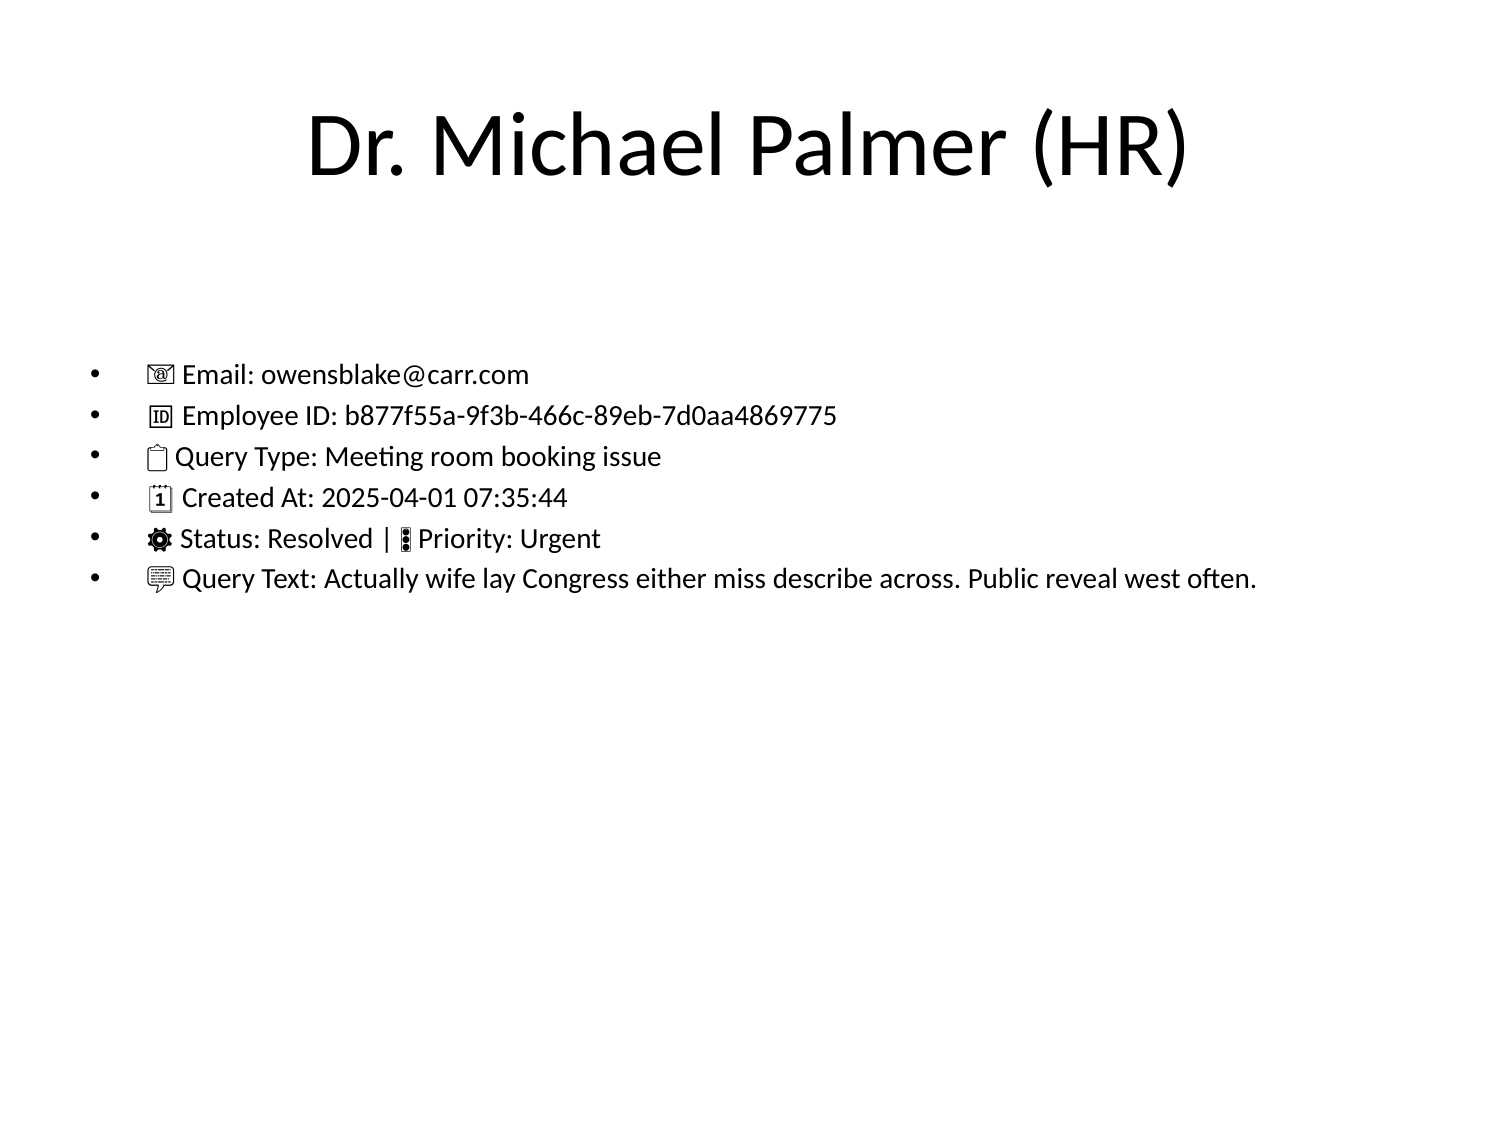

# Dr. Michael Palmer (HR)

📧 Email: owensblake@carr.com
🆔 Employee ID: b877f55a-9f3b-466c-89eb-7d0aa4869775
📋 Query Type: Meeting room booking issue
🗓 Created At: 2025-04-01 07:35:44
⚙ Status: Resolved | 🚦 Priority: Urgent
💬 Query Text: Actually wife lay Congress either miss describe across. Public reveal west often.